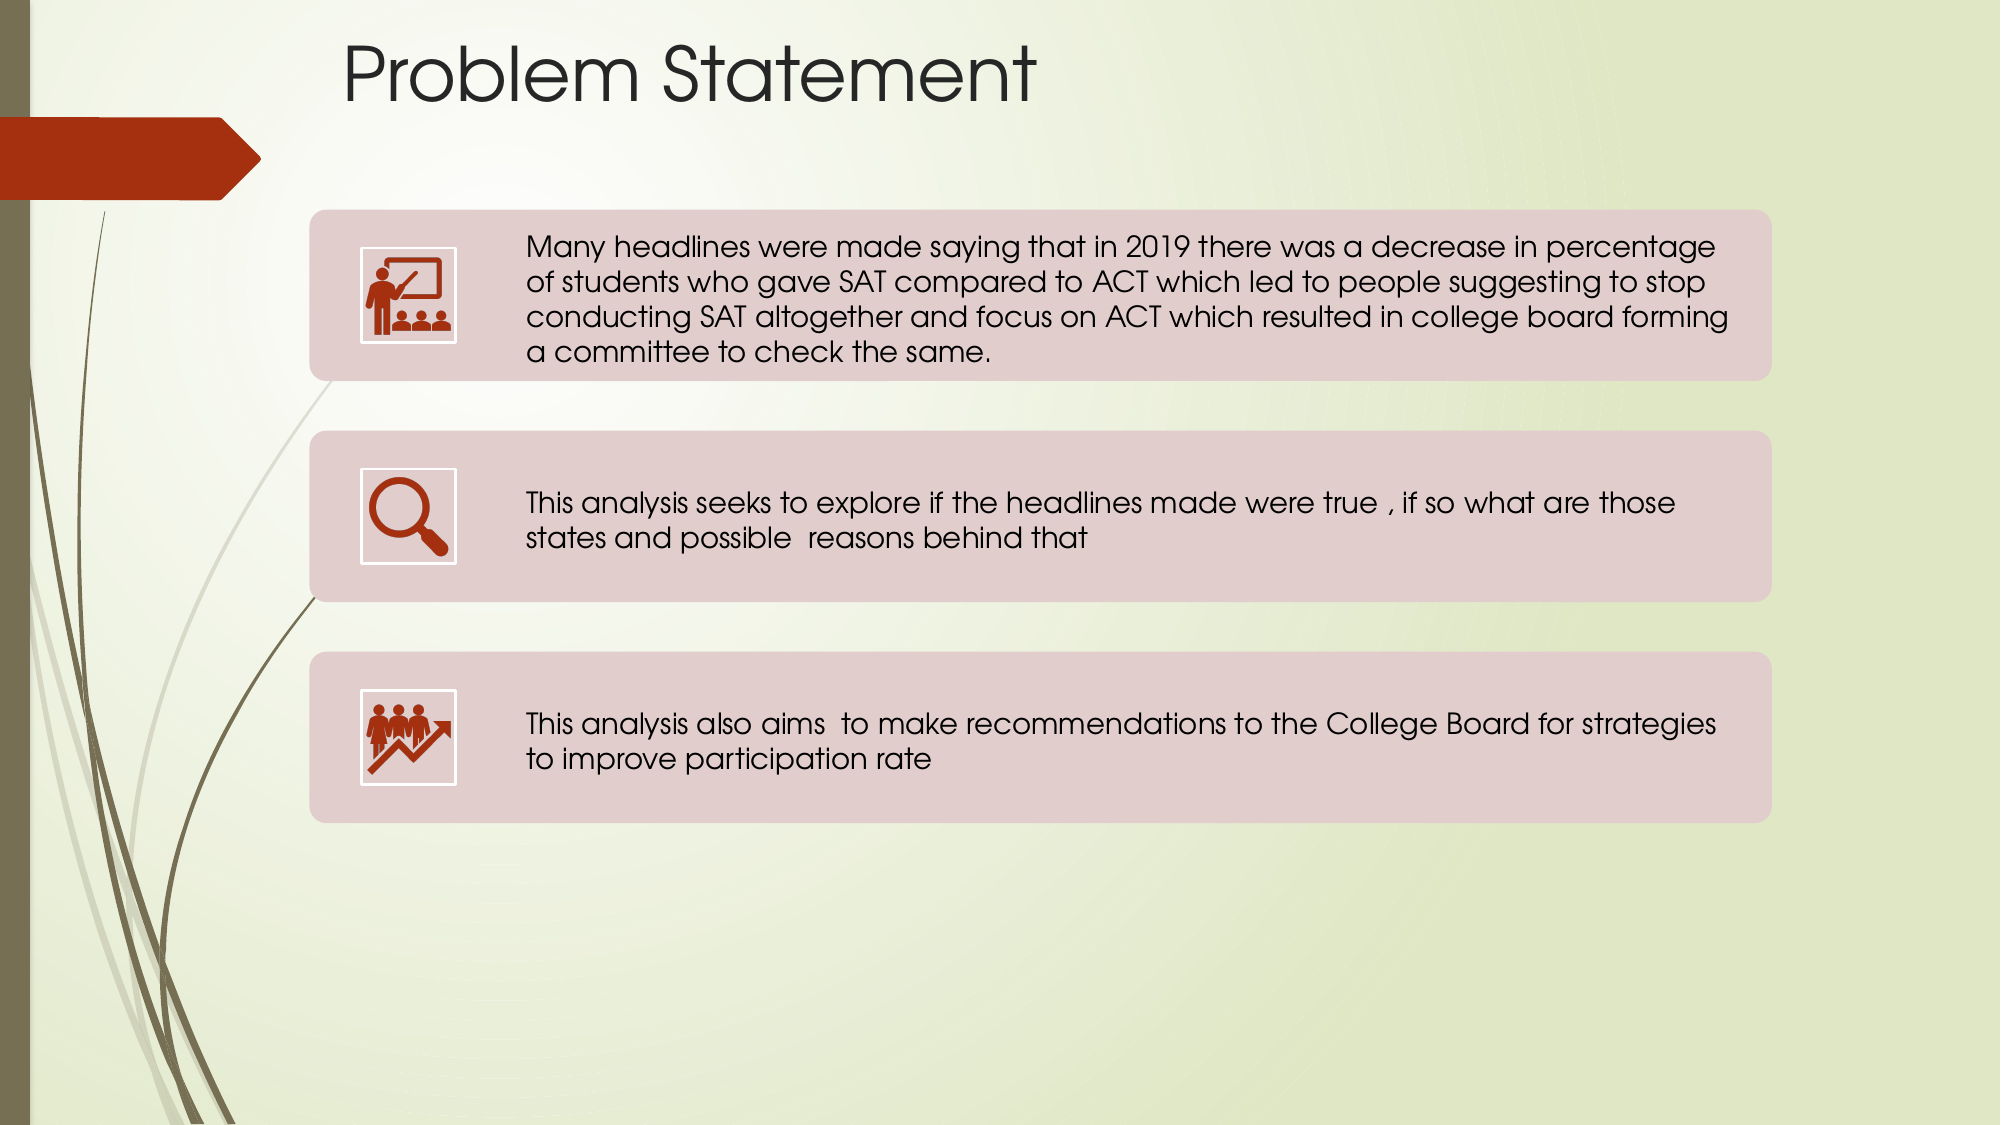

# Problem Statement
Many headlines were made saying that in 2019 there was a decrease in percentage of students who gave SAT compared to ACT which led to people suggesting to stop conducting SAT altogether and focus on ACT which resulted in college board forming a committee to check the same.
This analysis seeks to explore if the headlines made were true , if so what are those states and possible  reasons behind that
This analysis also aims  to make recommendations to the College Board for strategies to improve participation rate